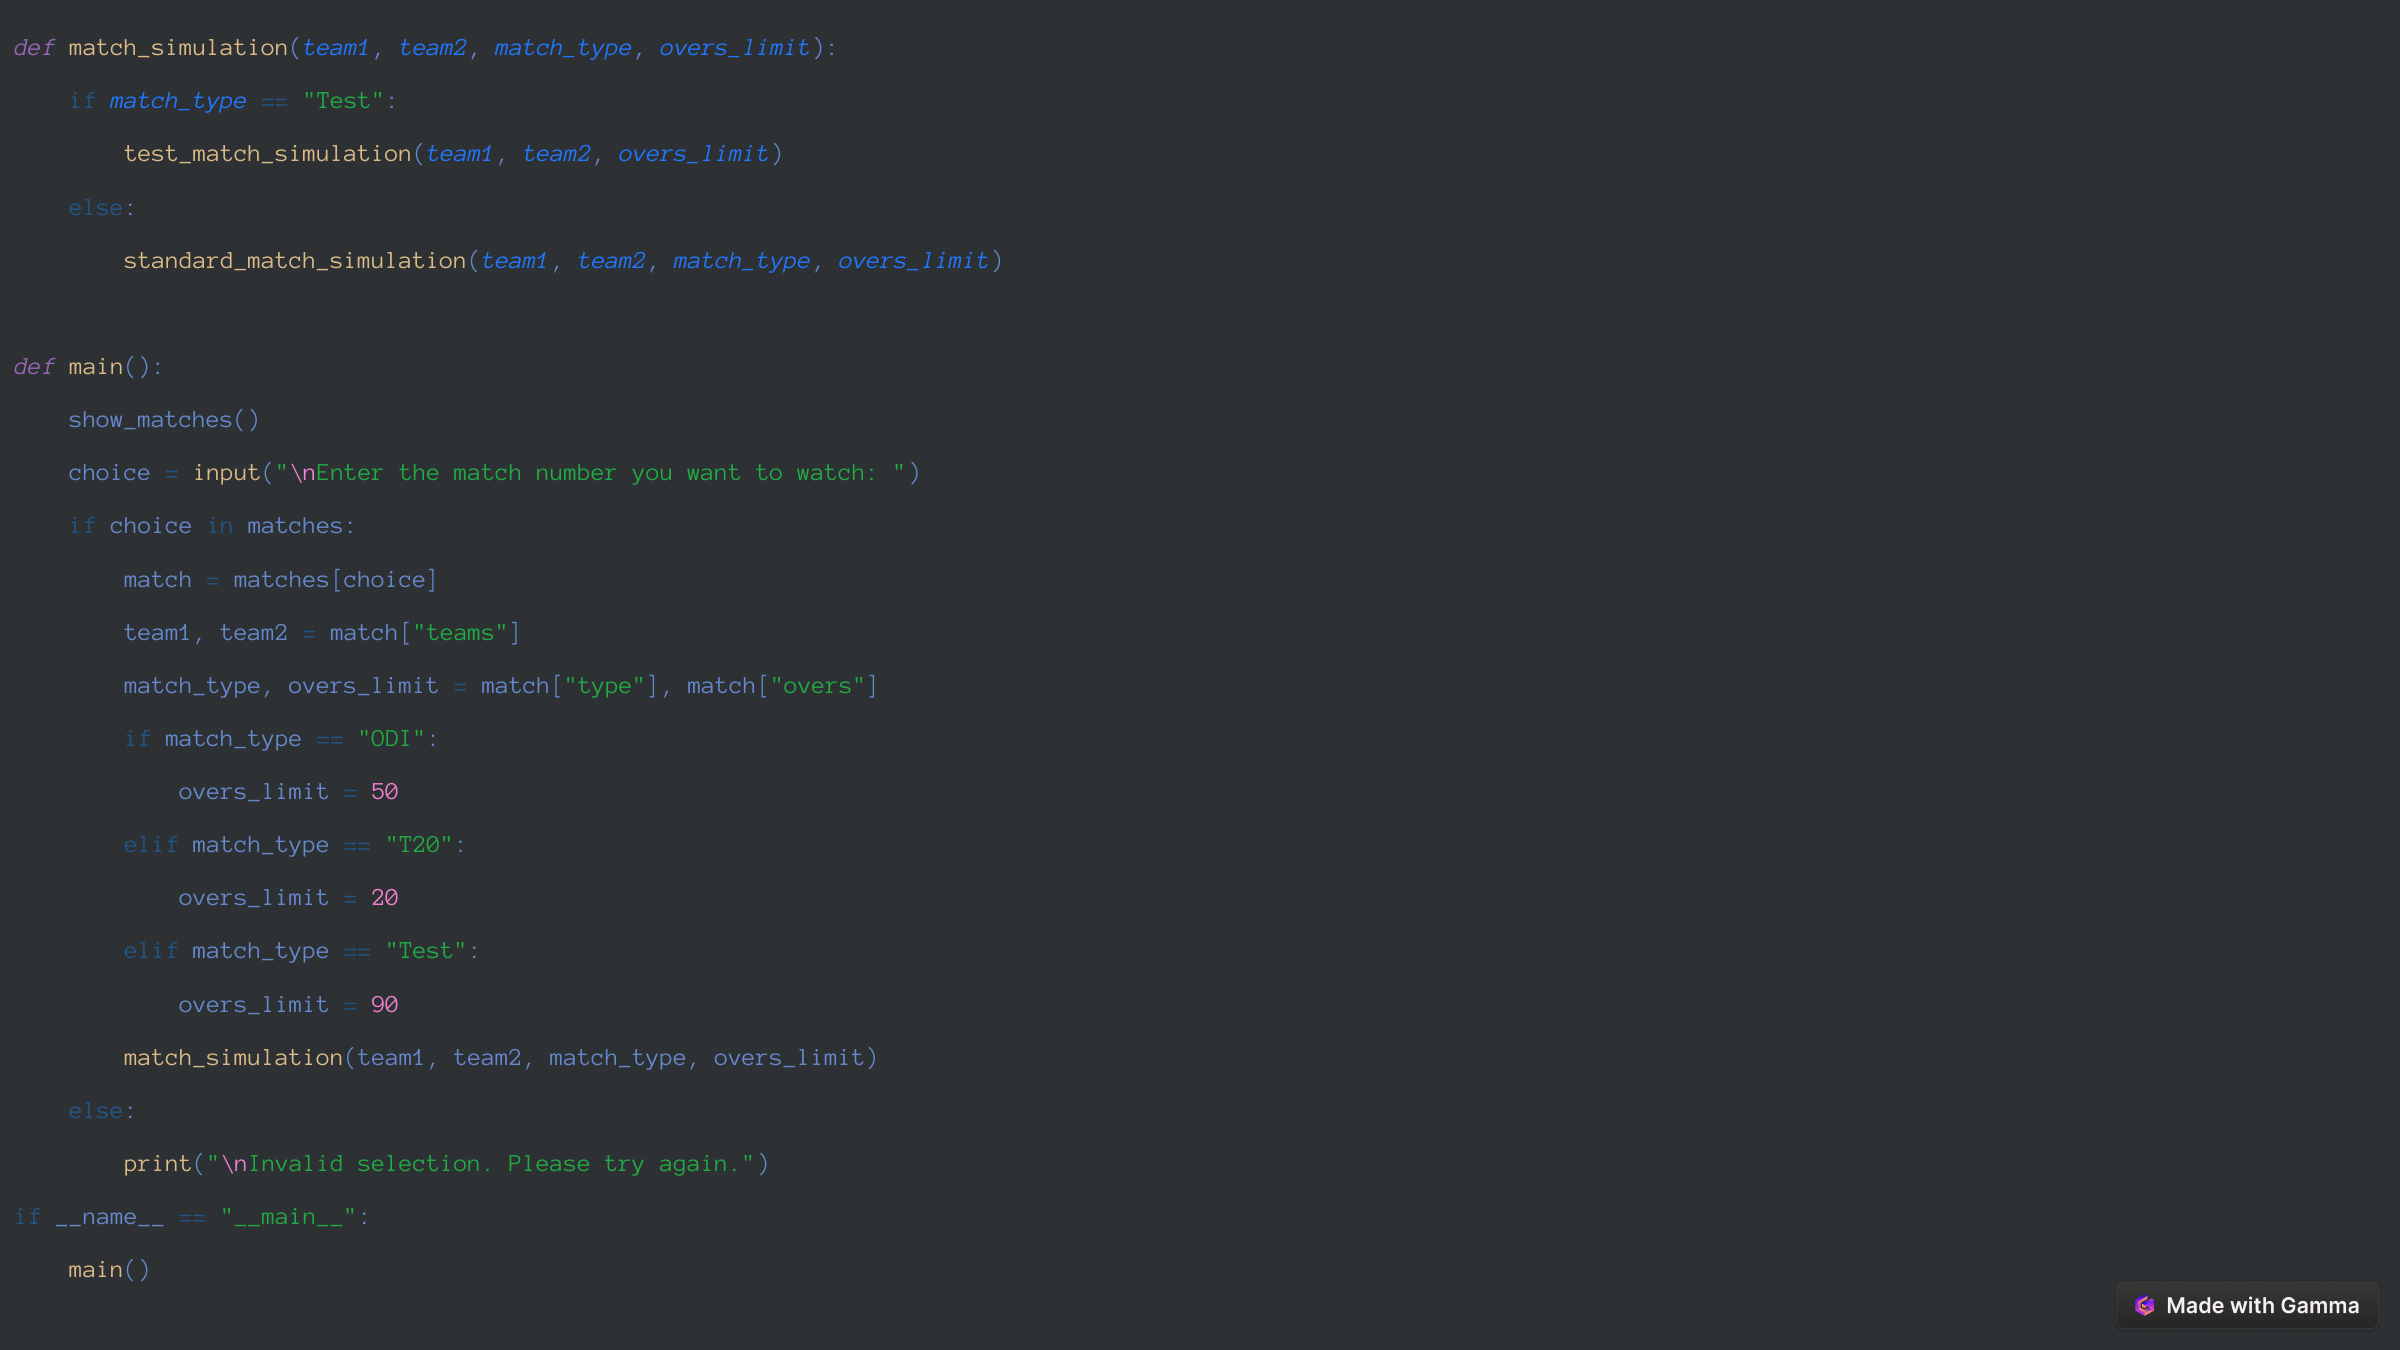

def match_simulation(team1, team2, match_type, overs_limit):
    if match_type == "Test":
        test_match_simulation(team1, team2, overs_limit)
    else:
        standard_match_simulation(team1, team2, match_type, overs_limit)
def main():
    show_matches()
    choice = input("\nEnter the match number you want to watch: ")
    if choice in matches:
        match = matches[choice]
        team1, team2 = match["teams"]
        match_type, overs_limit = match["type"], match["overs"]
        if match_type == "ODI":
            overs_limit = 50
        elif match_type == "T20":
            overs_limit = 20
        elif match_type == "Test":
            overs_limit = 90
        match_simulation(team1, team2, match_type, overs_limit)
    else:
        print("\nInvalid selection. Please try again.")
if __name__ == "__main__":
    main()